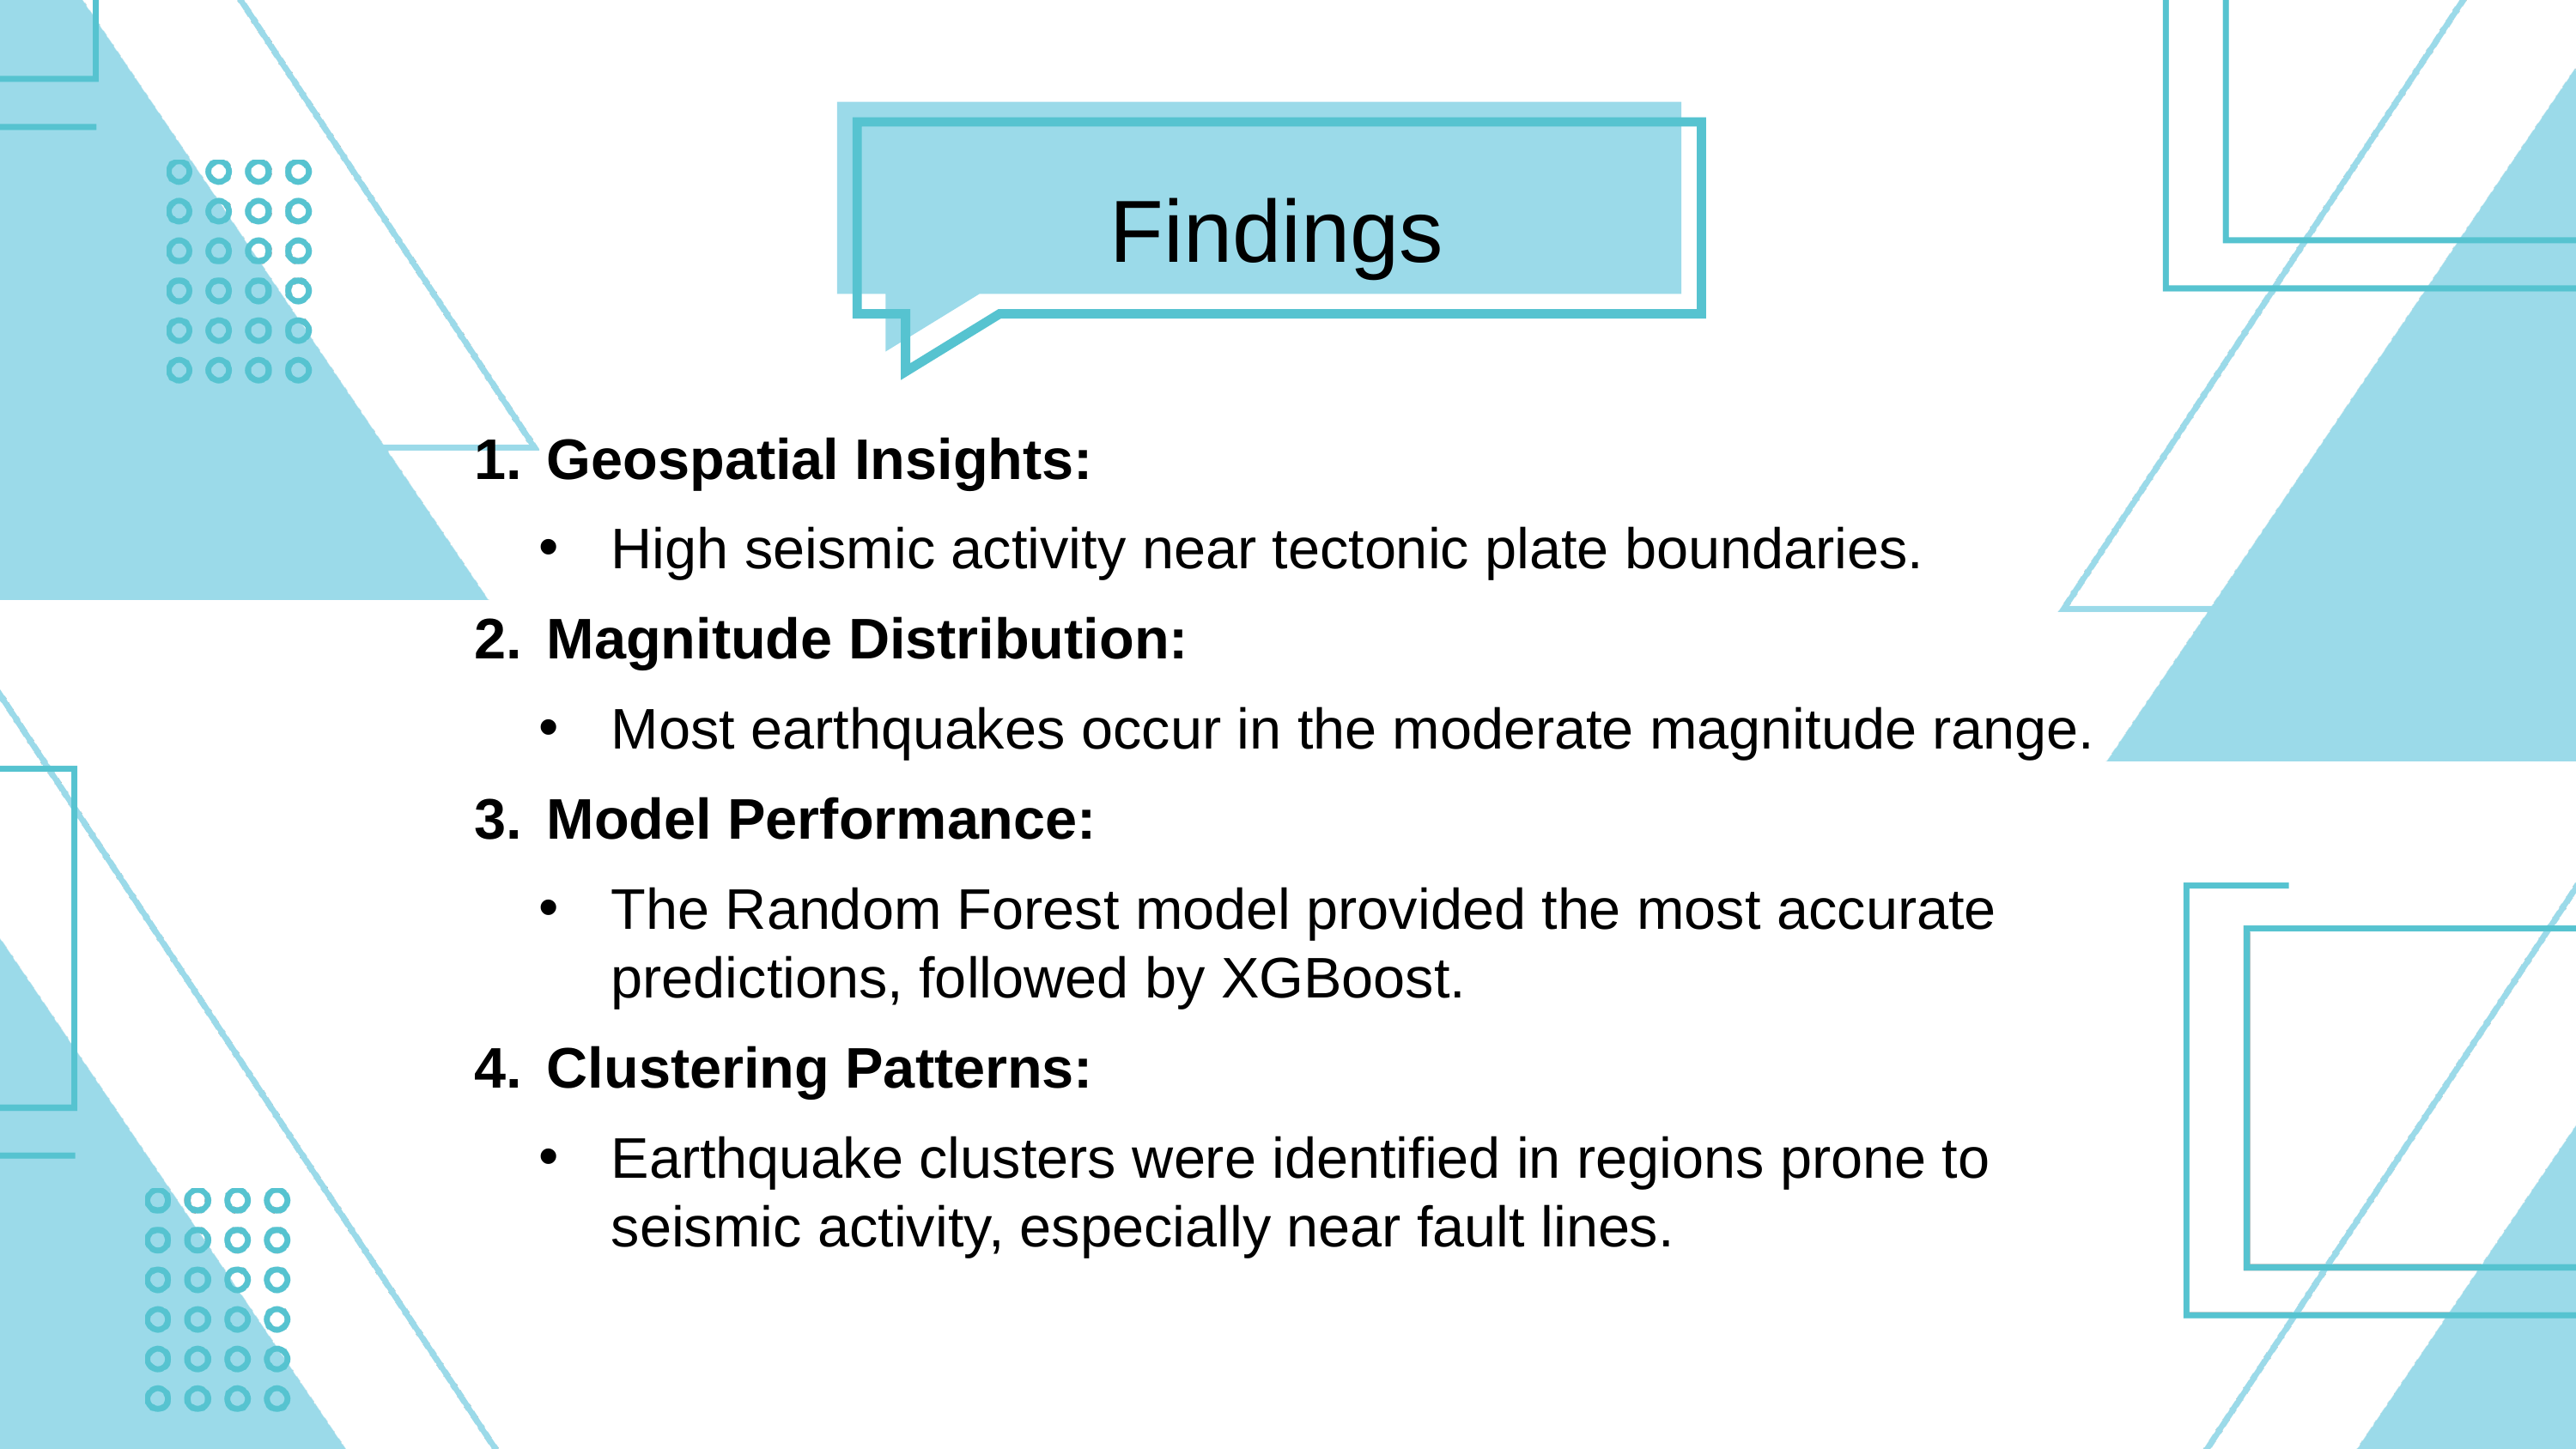

Findings
Geospatial Insights:
High seismic activity near tectonic plate boundaries.
Magnitude Distribution:
Most earthquakes occur in the moderate magnitude range.
Model Performance:
The Random Forest model provided the most accurate predictions, followed by XGBoost.
Clustering Patterns:
Earthquake clusters were identified in regions prone to seismic activity, especially near fault lines.